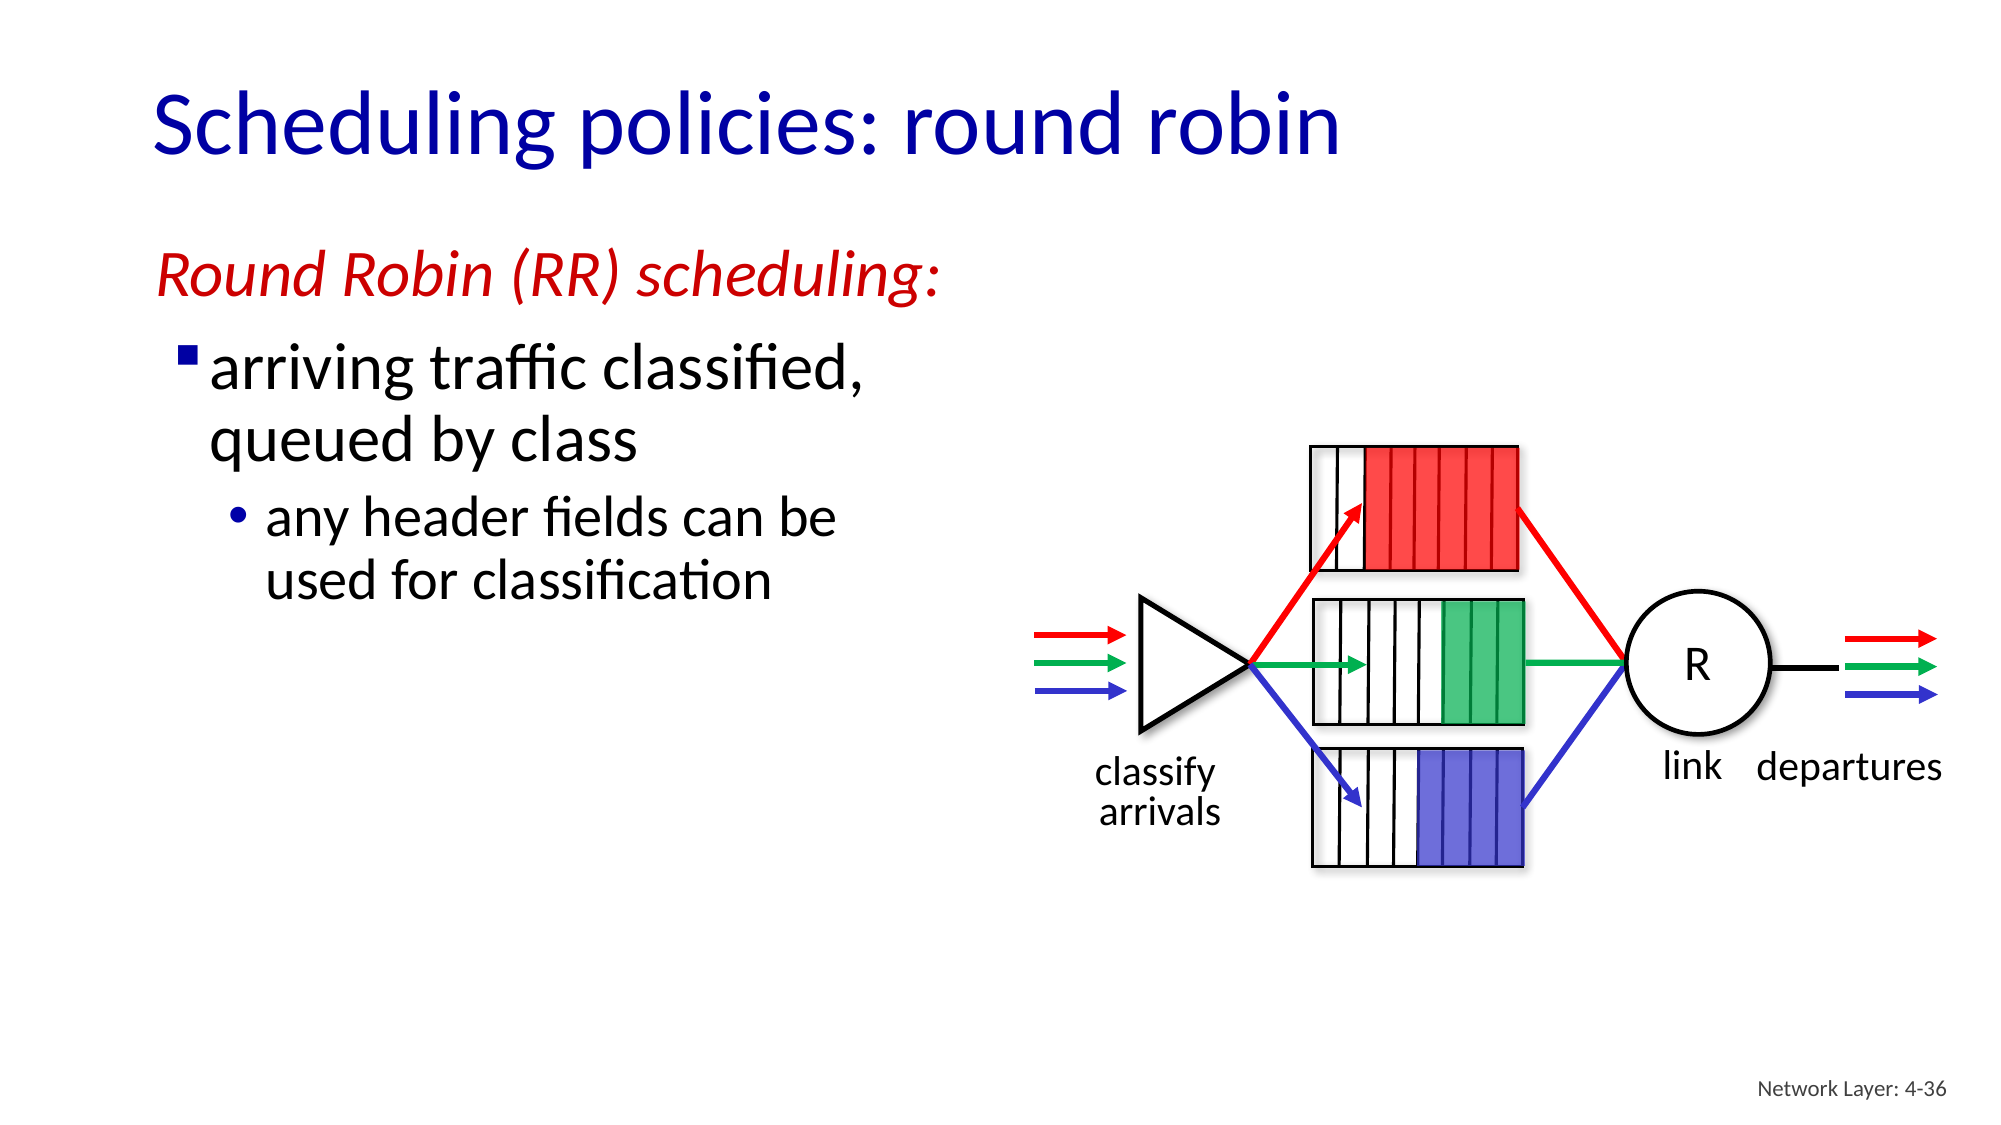

# Scheduling policies: round robin
Round Robin (RR) scheduling:
arriving traffic classified, queued by class
any header fields can be used for classification

R
link

departures
classify
arrivals

Network Layer: 4-36